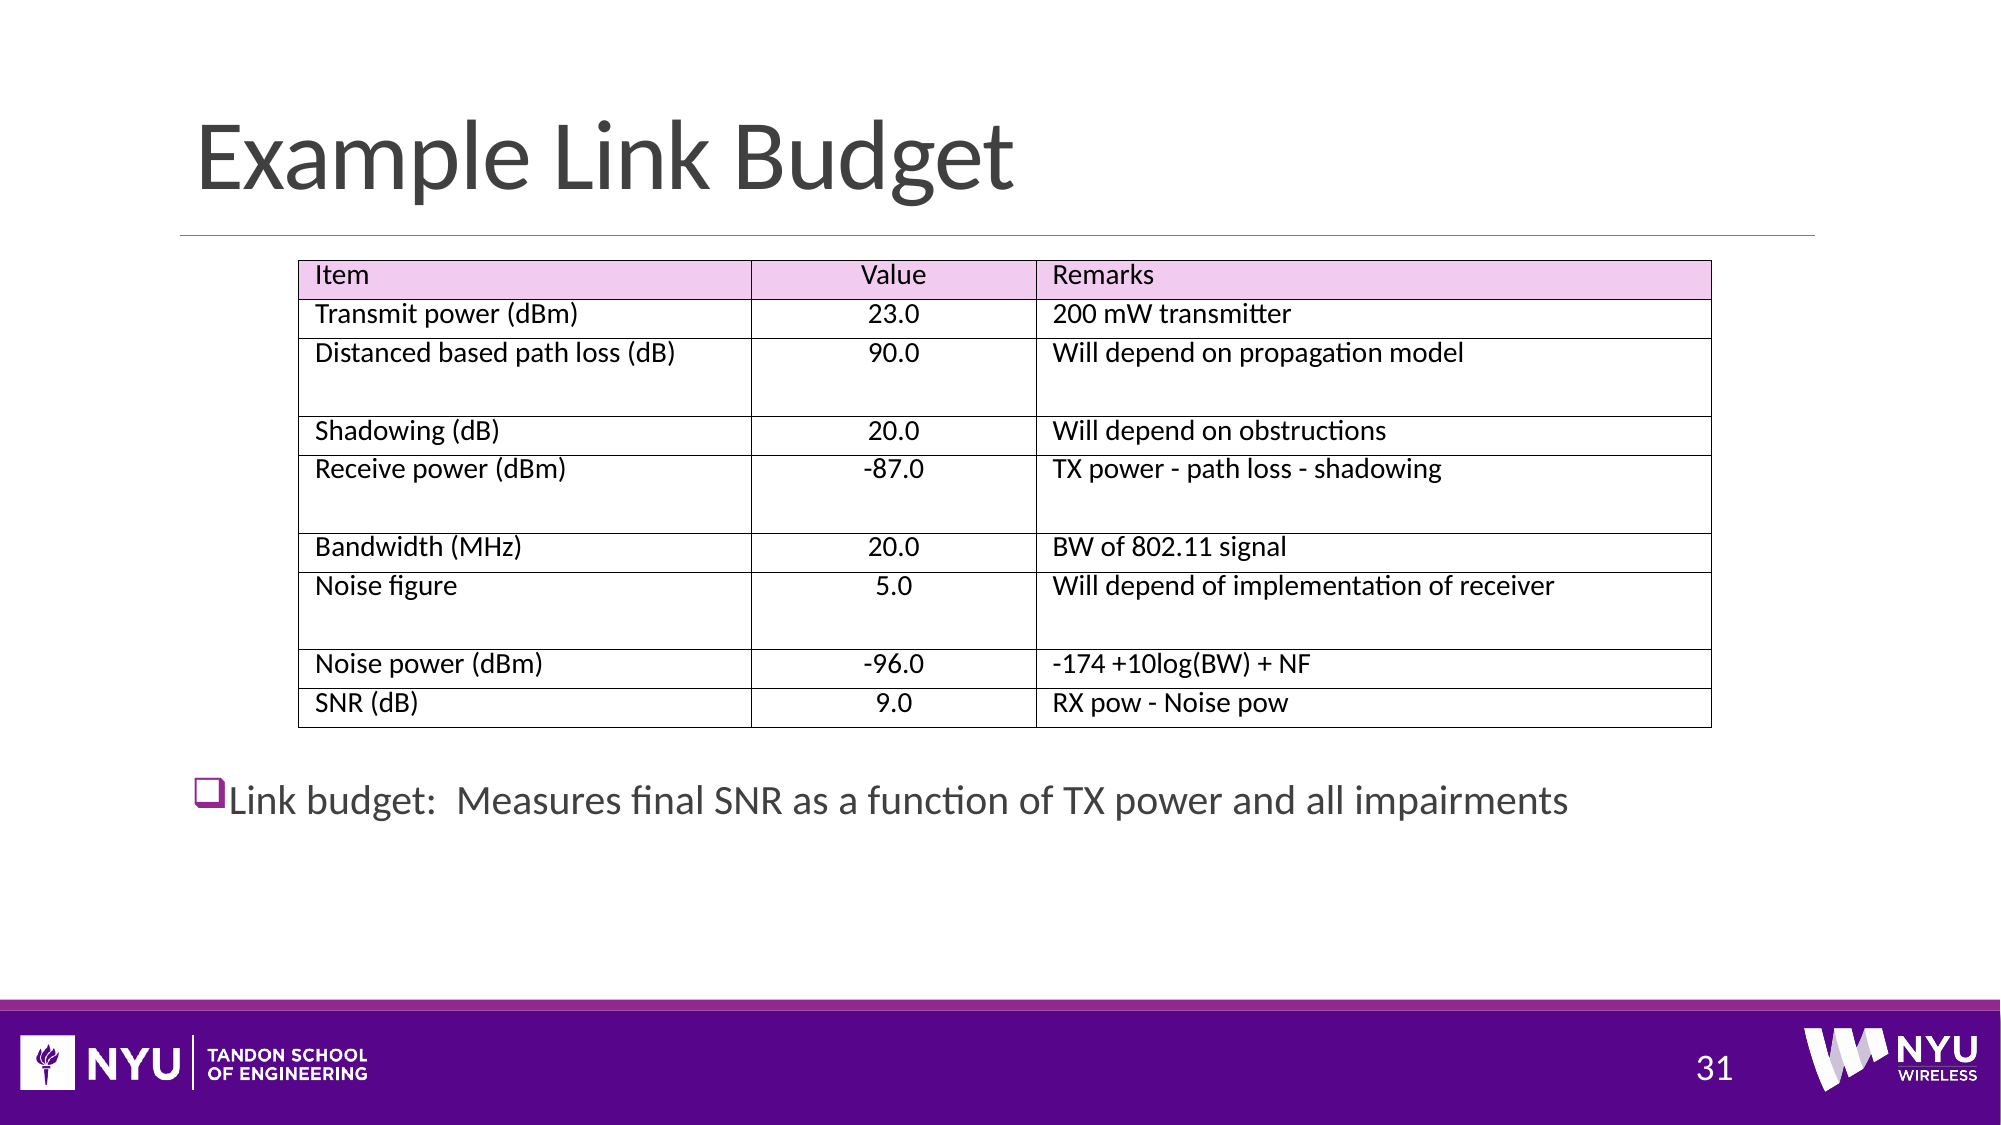

# Example Link Budget
| Item | Value | Remarks |
| --- | --- | --- |
| Transmit power (dBm) | 23.0 | 200 mW transmitter |
| Distanced based path loss (dB) | 90.0 | Will depend on propagation model |
| Shadowing (dB) | 20.0 | Will depend on obstructions |
| Receive power (dBm) | -87.0 | TX power - path loss - shadowing |
| Bandwidth (MHz) | 20.0 | BW of 802.11 signal |
| Noise figure | 5.0 | Will depend of implementation of receiver |
| Noise power (dBm) | -96.0 | -174 +10log(BW) + NF |
| SNR (dB) | 9.0 | RX pow - Noise pow |
Link budget:  Measures final SNR as a function of TX power and all impairments
31